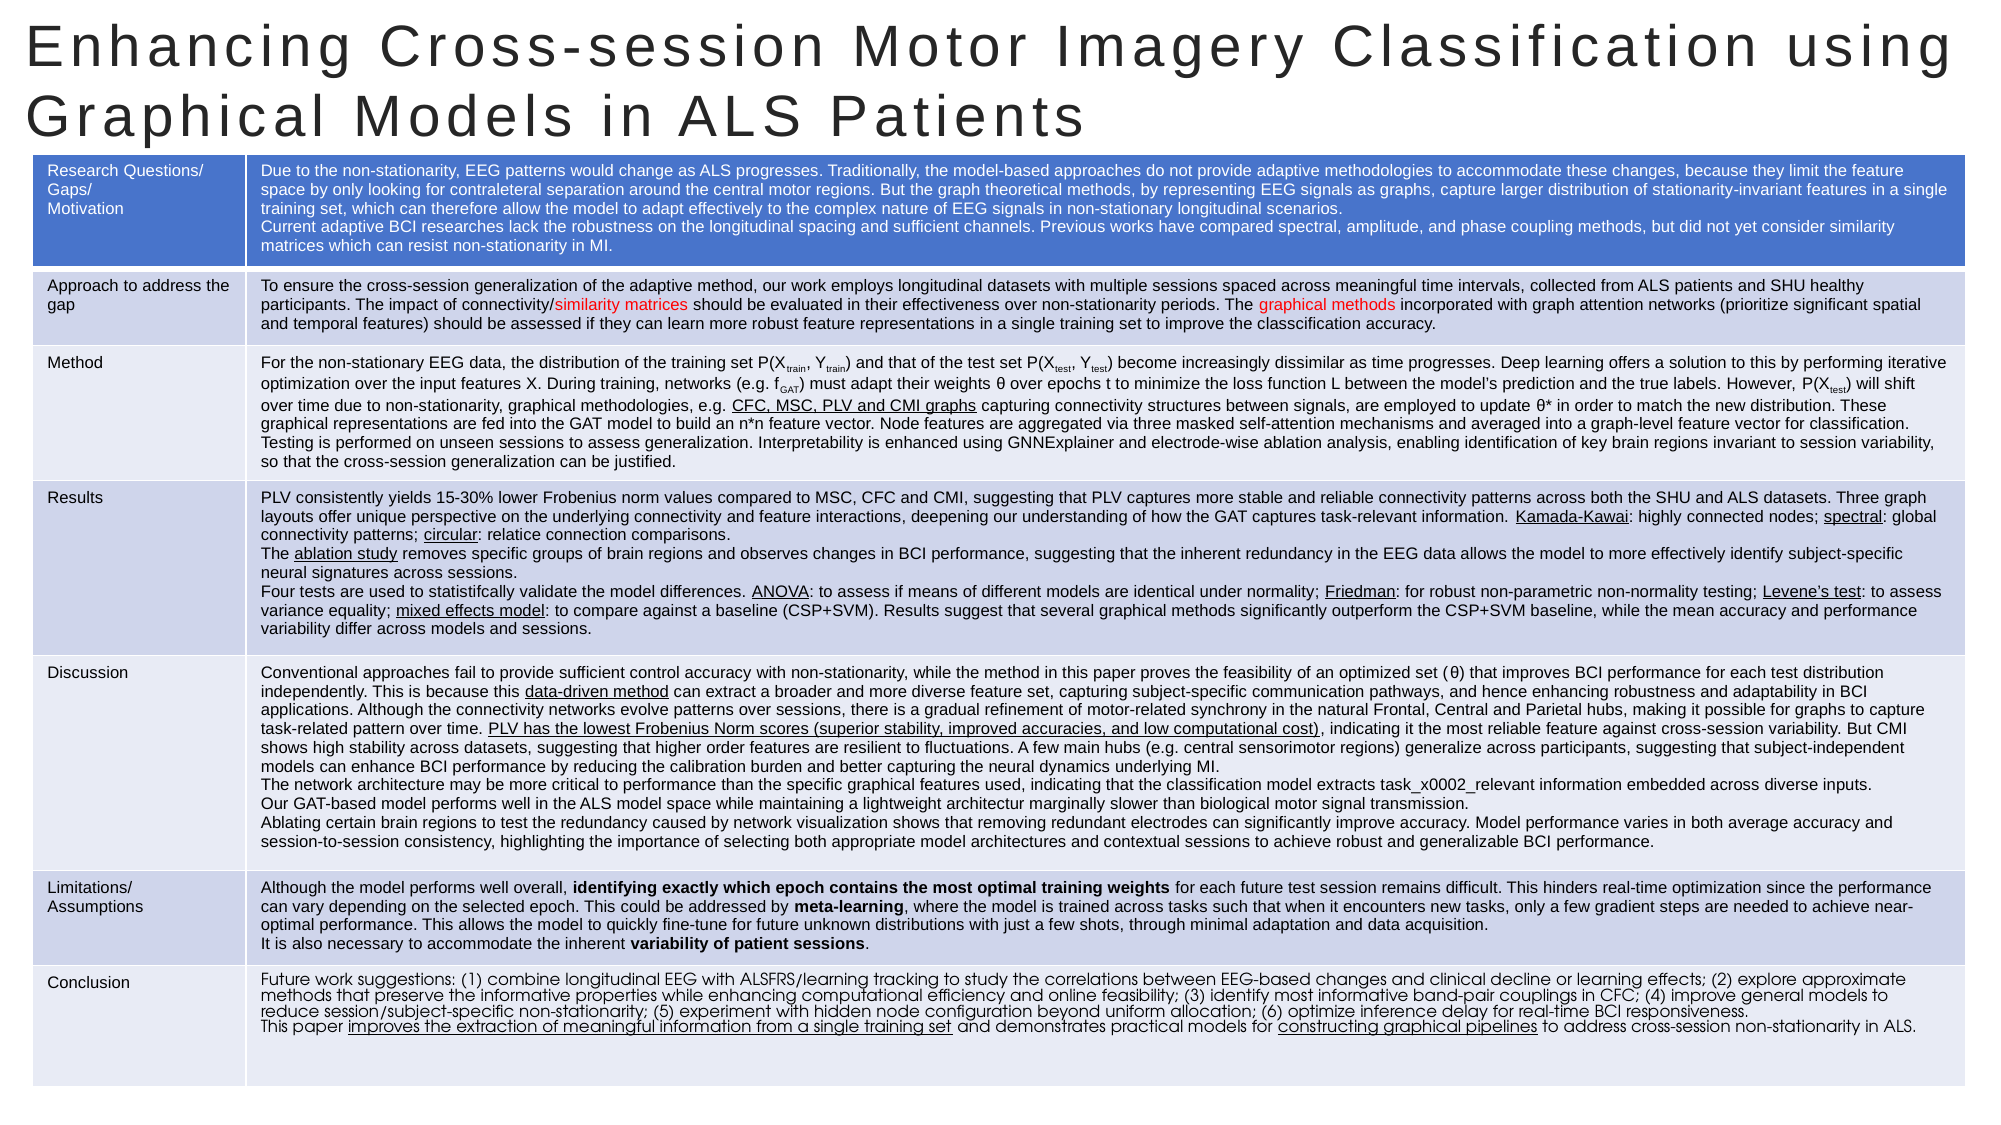

# Enhancing Cross-session Motor Imagery Classification using Graphical Models in ALS Patients
| Research Questions/ Gaps/ Motivation | Due to the non-stationarity, EEG patterns would change as ALS progresses. Traditionally, the model-based approaches do not provide adaptive methodologies to accommodate these changes, because they limit the feature space by only looking for contraleteral separation around the central motor regions. But the graph theoretical methods, by representing EEG signals as graphs, capture larger distribution of stationarity-invariant features in a single training set, which can therefore allow the model to adapt effectively to the complex nature of EEG signals in non-stationary longitudinal scenarios. Current adaptive BCI researches lack the robustness on the longitudinal spacing and sufficient channels. Previous works have compared spectral, amplitude, and phase coupling methods, but did not yet consider similarity matrices which can resist non-stationarity in MI. |
| --- | --- |
| Approach to address the gap | To ensure the cross-session generalization of the adaptive method, our work employs longitudinal datasets with multiple sessions spaced across meaningful time intervals, collected from ALS patients and SHU healthy participants. The impact of connectivity/similarity matrices should be evaluated in their effectiveness over non-stationarity periods. The graphical methods incorporated with graph attention networks (prioritize significant spatial and temporal features) should be assessed if they can learn more robust feature representations in a single training set to improve the classcification accuracy. |
| Method | For the non-stationary EEG data, the distribution of the training set P(Xtrain, Ytrain) and that of the test set P(Xtest, Ytest) become increasingly dissimilar as time progresses. Deep learning offers a solution to this by performing iterative optimization over the input features X. During training, networks (e.g. fGAT) must adapt their weights θ over epochs t to minimize the loss function L between the model’s prediction and the true labels. However, P(Xtest) will shift over time due to non-stationarity, graphical methodologies, e.g. CFC, MSC, PLV and CMI graphs capturing connectivity structures between signals, are employed to update θ\* in order to match the new distribution. These graphical representations are fed into the GAT model to build an n\*n feature vector. Node features are aggregated via three masked self-attention mechanisms and averaged into a graph-level feature vector for classification. Testing is performed on unseen sessions to assess generalization. Interpretability is enhanced using GNNExplainer and electrode-wise ablation analysis, enabling identification of key brain regions invariant to session variability, so that the cross-session generalization can be justified. |
| Results | PLV consistently yields 15-30% lower Frobenius norm values compared to MSC, CFC and CMI, suggesting that PLV captures more stable and reliable connectivity patterns across both the SHU and ALS datasets. Three graph layouts offer unique perspective on the underlying connectivity and feature interactions, deepening our understanding of how the GAT captures task-relevant information. Kamada-Kawai: highly connected nodes; spectral: global connectivity patterns; circular: relatice connection comparisons. The ablation study removes specific groups of brain regions and observes changes in BCI performance, suggesting that the inherent redundancy in the EEG data allows the model to more effectively identify subject-specific neural signatures across sessions. Four tests are used to statistifcally validate the model differences. ANOVA: to assess if means of different models are identical under normality; Friedman: for robust non-parametric non-normality testing; Levene’s test: to assess variance equality; mixed effects model: to compare against a baseline (CSP+SVM). Results suggest that several graphical methods significantly outperform the CSP+SVM baseline, while the mean accuracy and performance variability differ across models and sessions. |
| Discussion | Conventional approaches fail to provide sufficient control accuracy with non-stationarity, while the method in this paper proves the feasibility of an optimized set (θ) that improves BCI performance for each test distribution independently. This is because this data-driven method can extract a broader and more diverse feature set, capturing subject-specific communication pathways, and hence enhancing robustness and adaptability in BCI applications. Although the connectivity networks evolve patterns over sessions, there is a gradual refinement of motor-related synchrony in the natural Frontal, Central and Parietal hubs, making it possible for graphs to capture task-related pattern over time. PLV has the lowest Frobenius Norm scores (superior stability, improved accuracies, and low computational cost), indicating it the most reliable feature against cross-session variability. But CMI shows high stability across datasets, suggesting that higher order features are resilient to fluctuations. A few main hubs (e.g. central sensorimotor regions) generalize across participants, suggesting that subject-independent models can enhance BCI performance by reducing the calibration burden and better capturing the neural dynamics underlying MI. The network architecture may be more critical to performance than the specific graphical features used, indicating that the classification model extracts task\_x0002\_relevant information embedded across diverse inputs. Our GAT-based model performs well in the ALS model space while maintaining a lightweight architectur marginally slower than biological motor signal transmission. Ablating certain brain regions to test the redundancy caused by network visualization shows that removing redundant electrodes can significantly improve accuracy. Model performance varies in both average accuracy and session-to-session consistency, highlighting the importance of selecting both appropriate model architectures and contextual sessions to achieve robust and generalizable BCI performance. |
| Limitations/ Assumptions | Although the model performs well overall, identifying exactly which epoch contains the most optimal training weights for each future test session remains difficult. This hinders real-time optimization since the performance can vary depending on the selected epoch. This could be addressed by meta-learning, where the model is trained across tasks such that when it encounters new tasks, only a few gradient steps are needed to achieve near-optimal performance. This allows the model to quickly fine-tune for future unknown distributions with just a few shots, through minimal adaptation and data acquisition. It is also necessary to accommodate the inherent variability of patient sessions. |
| Conclusion | Future work suggestions: (1) combine longitudinal EEG with ALSFRS/learning tracking to study the correlations between EEG-based changes and clinical decline or learning effects; (2) explore approximate methods that preserve the informative properties while enhancing computational efficiency and online feasibility; (3) identify most informative band-pair couplings in CFC; (4) improve general models to reduce session/subject-specific non-stationarity; (5) experiment with hidden node configuration beyond uniform allocation; (6) optimize inference delay for real-time BCI responsiveness. This paper improves the extraction of meaningful information from a single training set and demonstrates practical models for constructing graphical pipelines to address cross-session non-stationarity in ALS. |
5